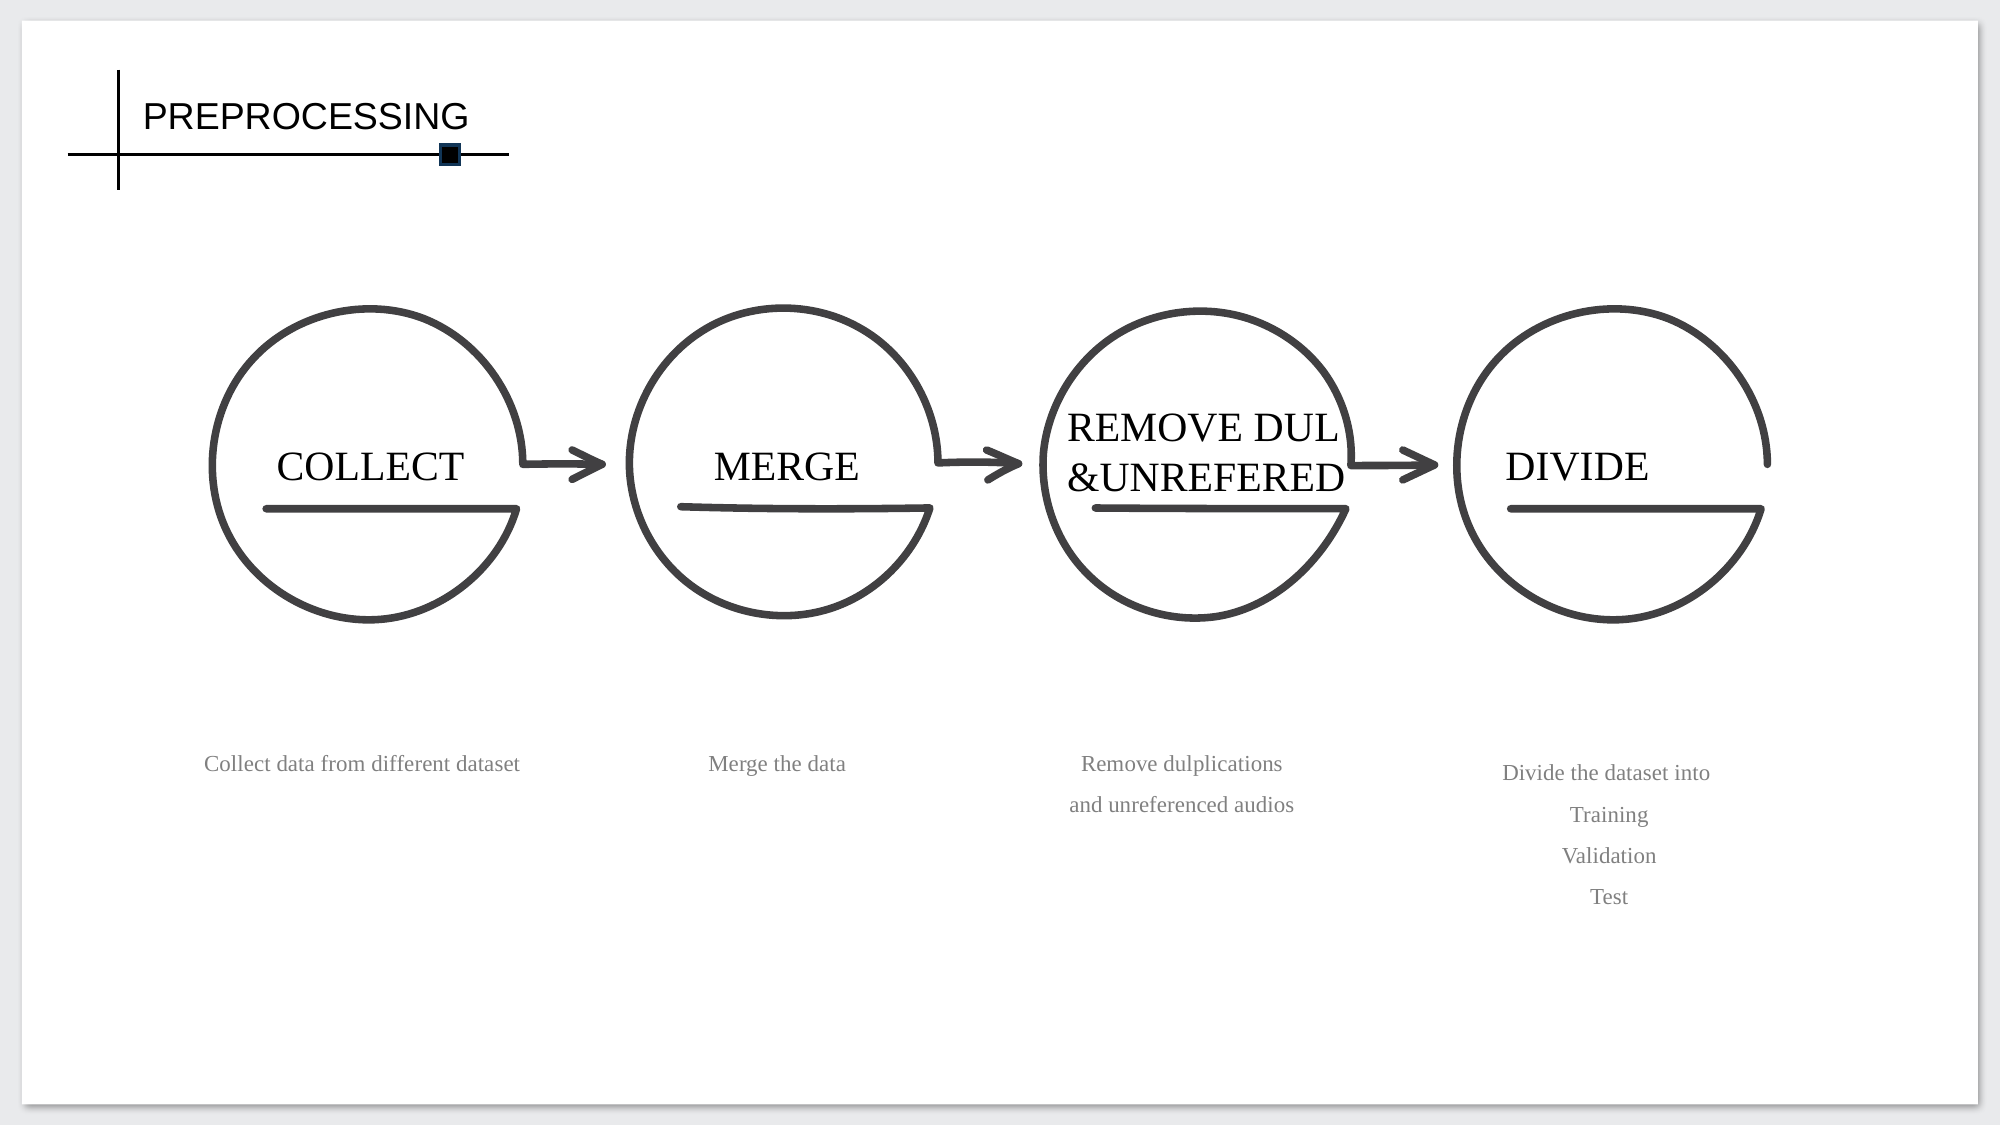

PREPROCESSING

REMOVE DUL
&UNREFERED
COLLECT
MERGE
DIVIDE
Collect data from different dataset
Merge the data
Remove dulplications
and unreferenced audios
Divide the dataset into
Training
Validation
Test